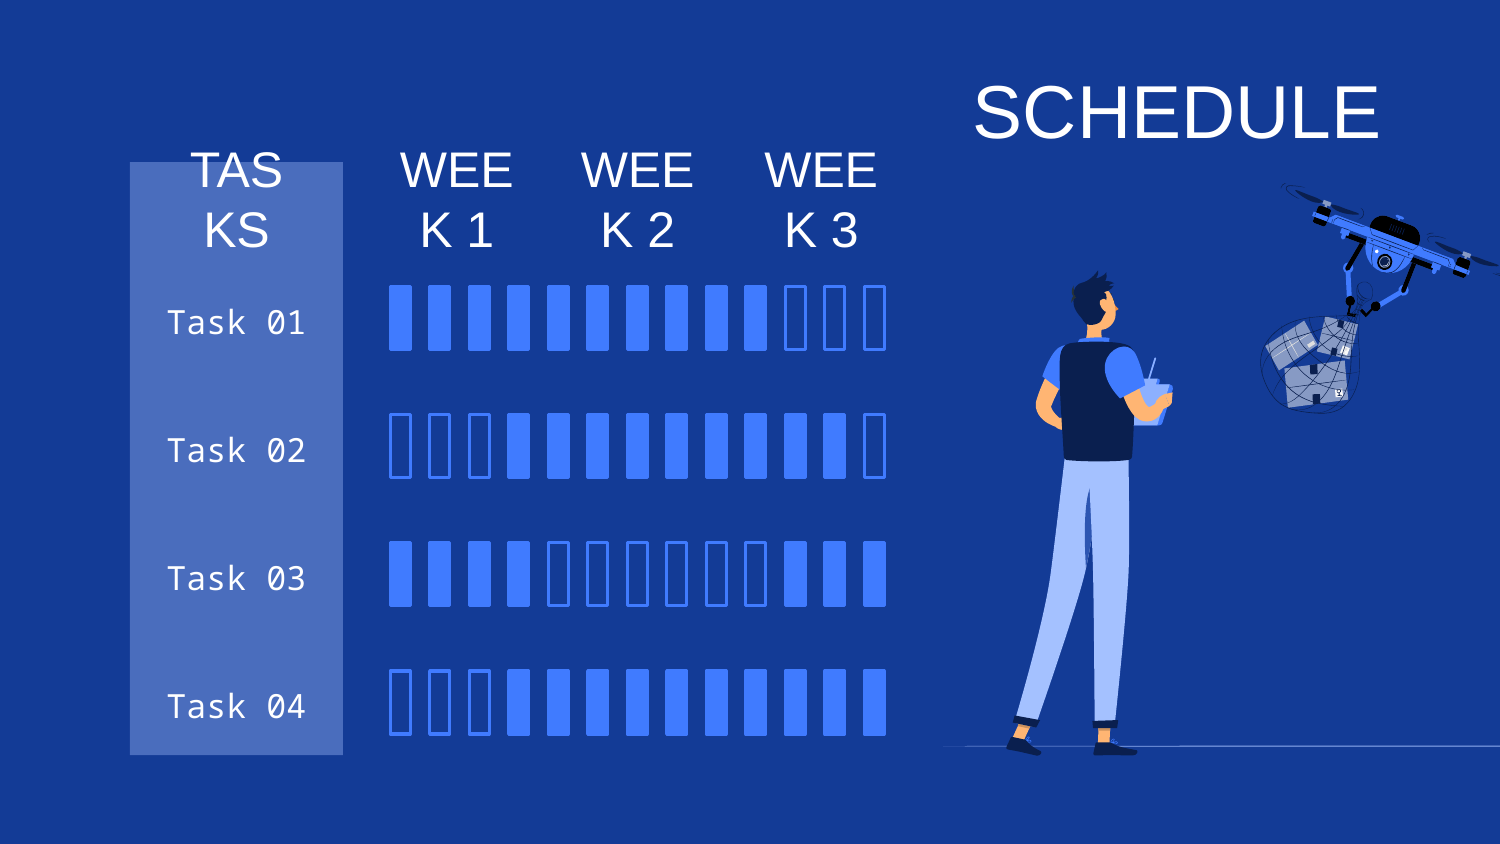

# SCHEDULE

TASKS
WEEK 1
WEEK 2
WEEK 3

Task 01

Task 02

Task 03

Task 04